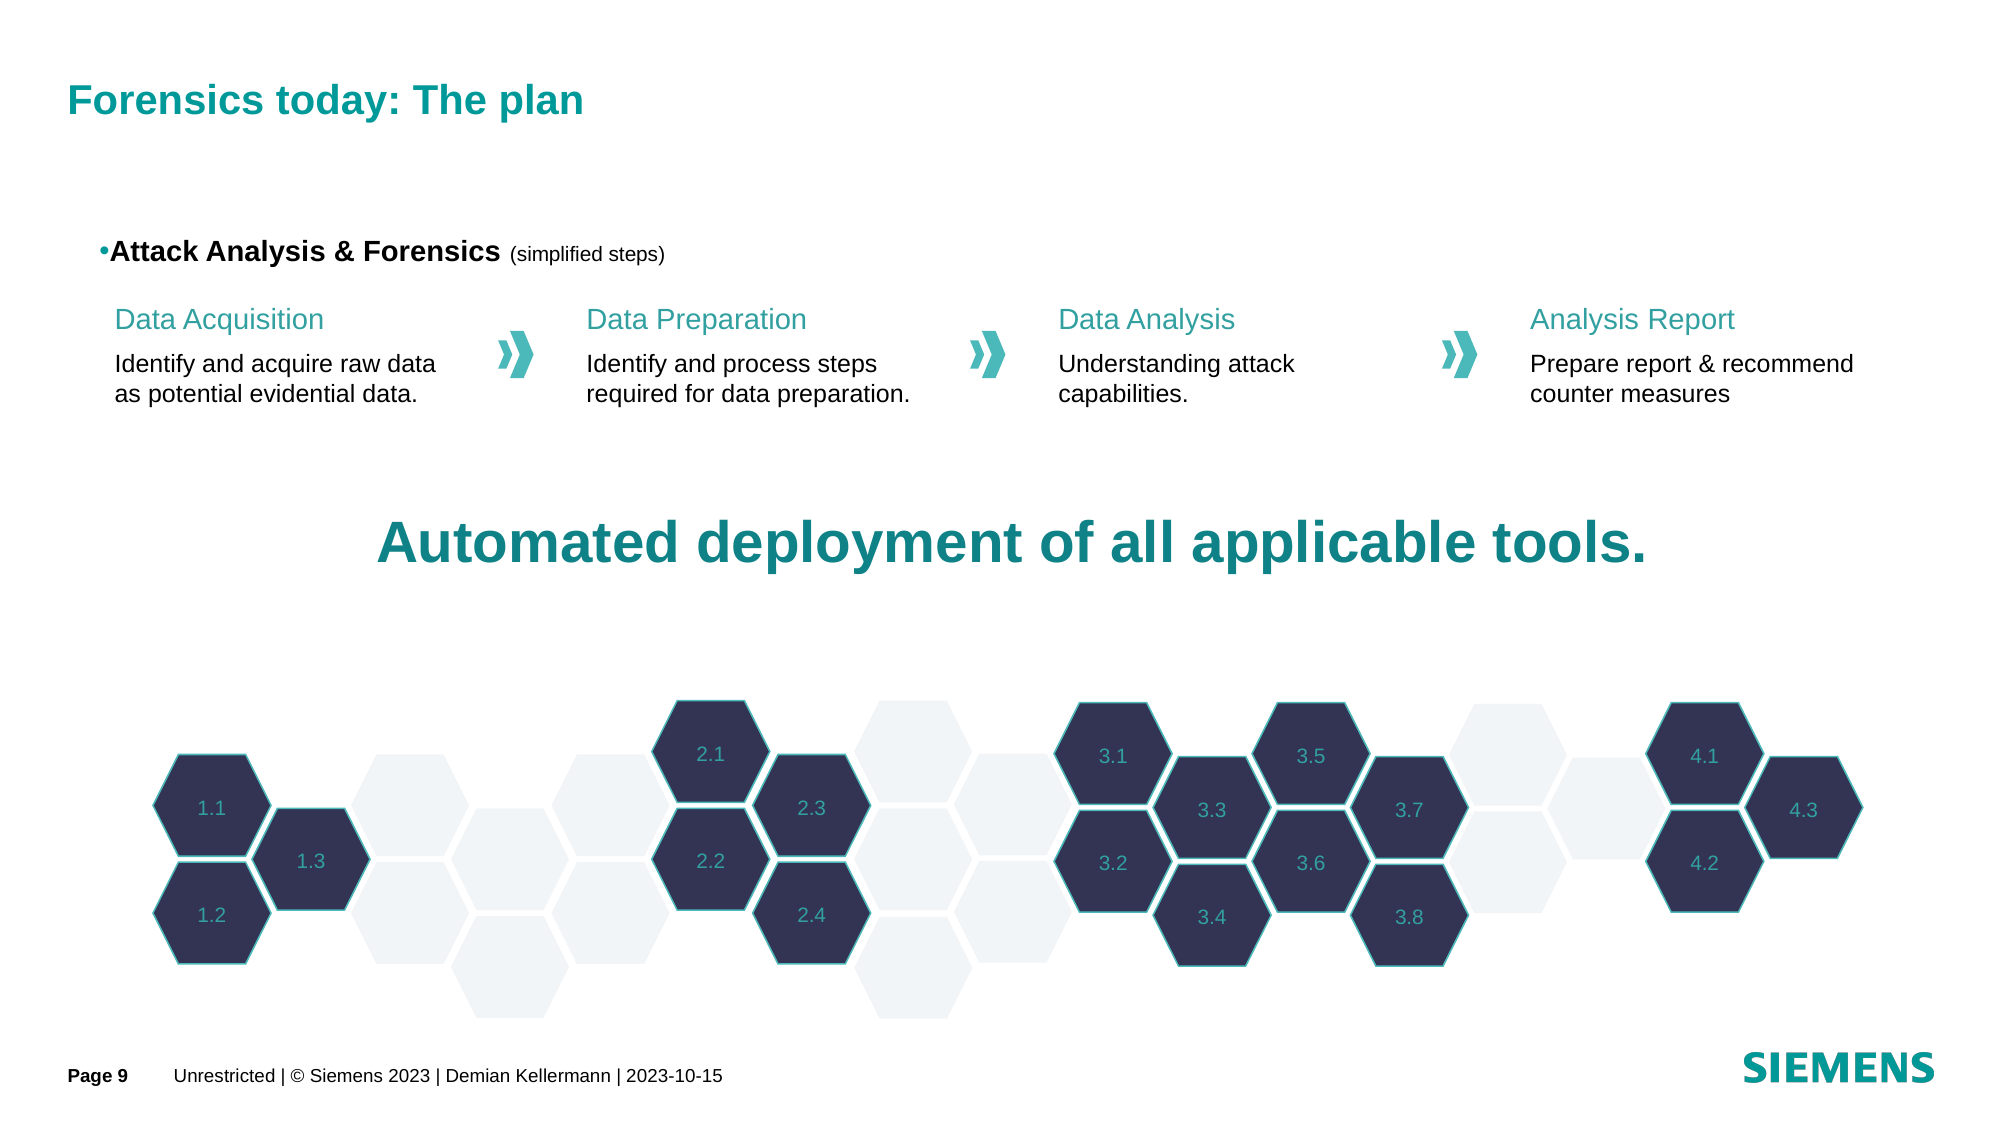

# Forensics today: The plan
Attack Analysis & Forensics (simplified steps)
Data Acquisition
Identify and acquire raw data as potential evidential data.
Data Preparation
Identify and process steps required for data preparation.
Data Analysis
Understanding attack capabilities.
Analysis Report
Prepare report & recommend counter measures

Automated deployment of all applicable tools.
2.1

3.1
3.5
4.1

2.3
1.1
3.7
3.3
4.3

1.3
2.2

3.2
3.6
4.2

1.2

2.4
3.4
3.8

Page 9
Unrestricted | © Siemens 2023 | Demian Kellermann | 2023-10-15